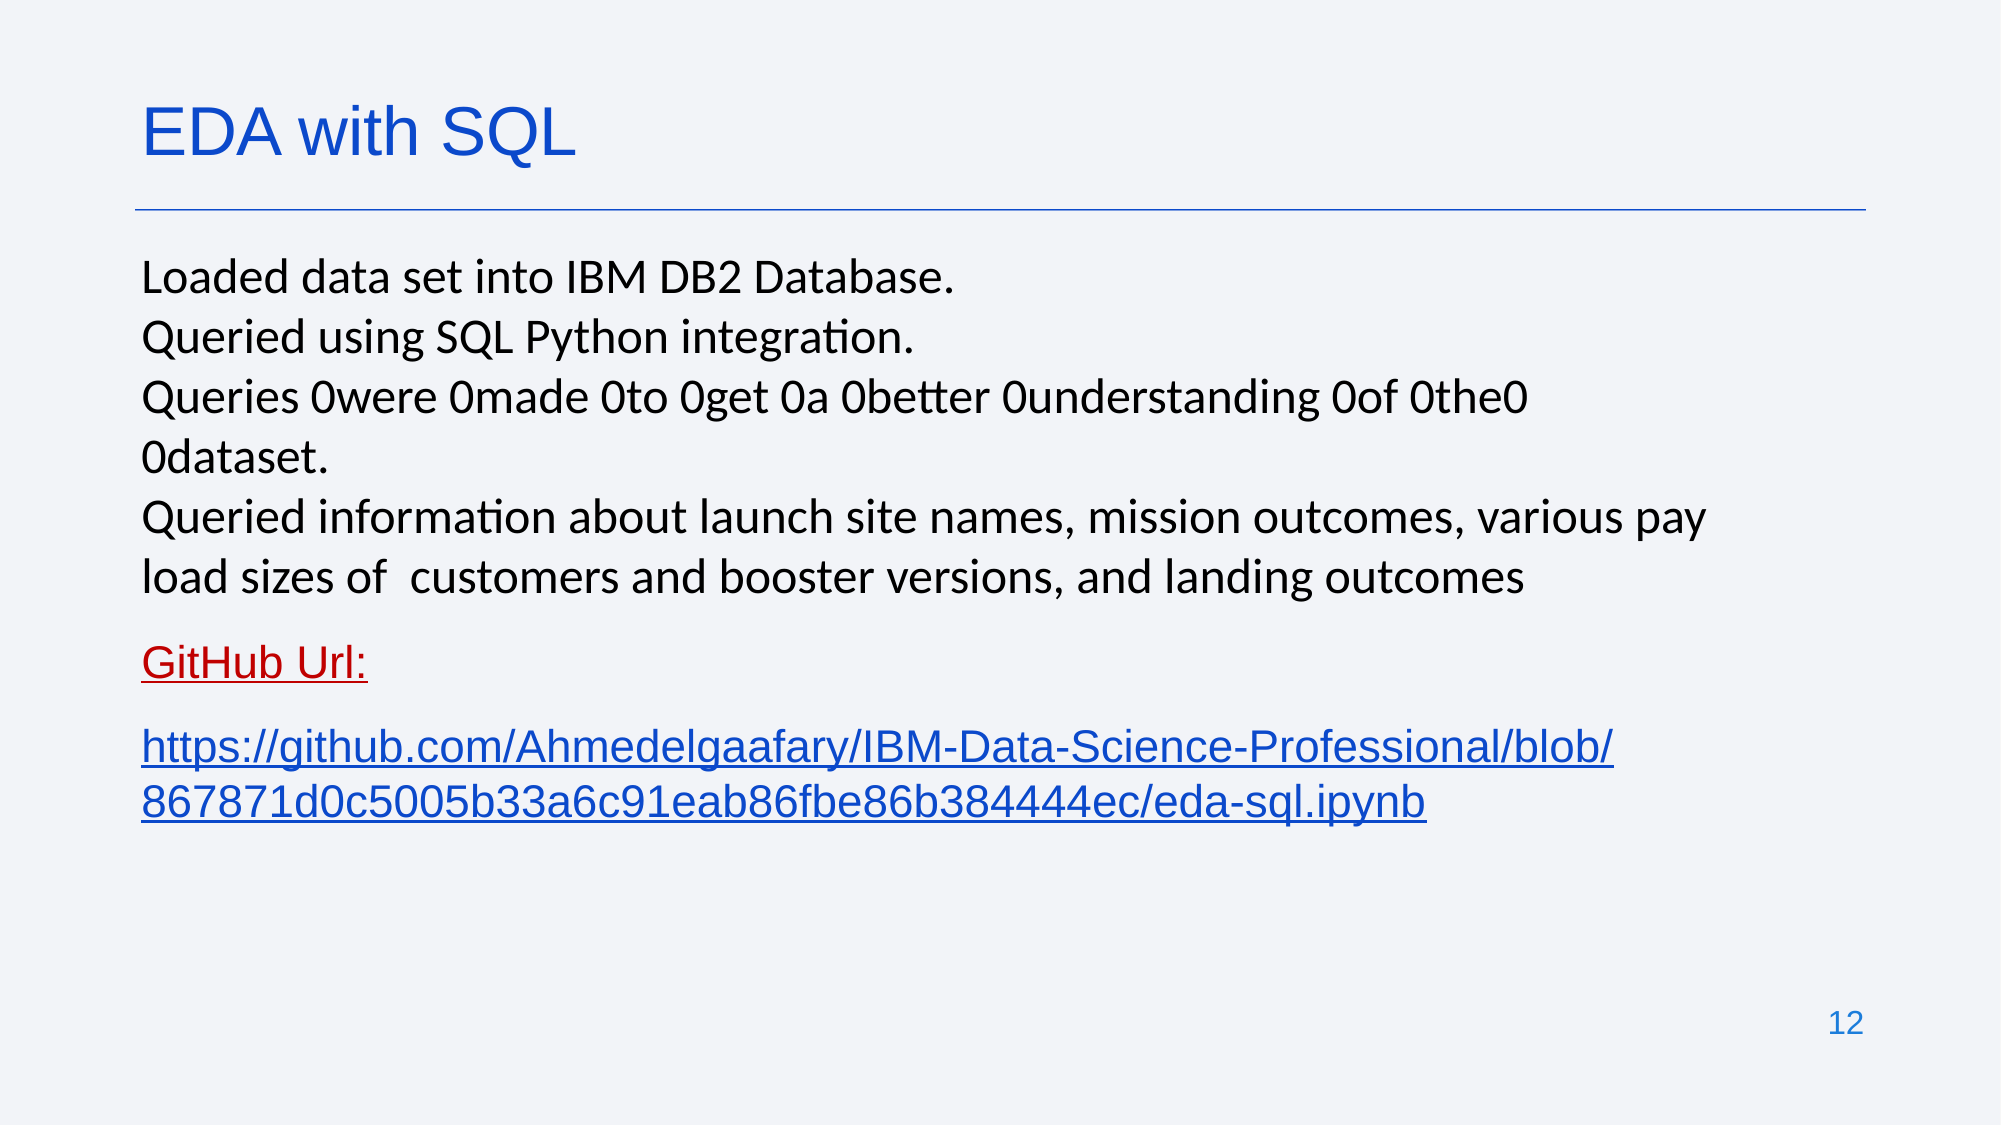

EDA with SQL
Loaded data set into IBM DB2 Database.
Queried using SQL Python integration.
Queries 0were 0made 0to 0get 0a 0better 0understanding 0of 0the0 0dataset.
Queried information about launch site names, mission outcomes, various pay load sizes of  customers and booster versions, and landing outcomes
GitHub Url:
https://github.com/Ahmedelgaafary/IBM-Data-Science-Professional/blob/867871d0c5005b33a6c91eab86fbe86b384444ec/eda-sql.ipynb

12